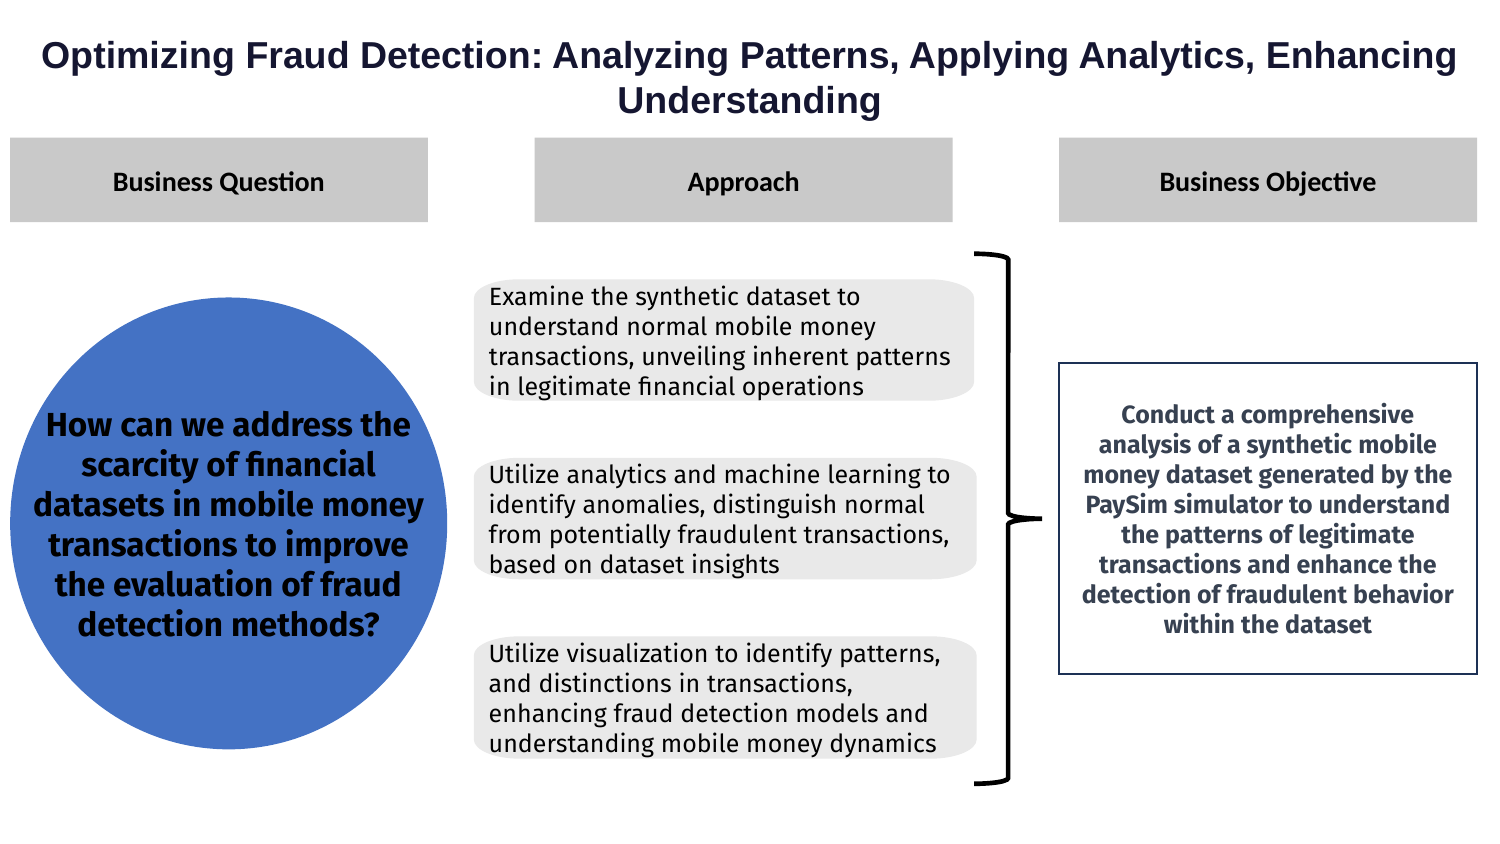

Optimizing Fraud Detection: Analyzing Patterns, Applying Analytics, Enhancing Understanding
Business Question
Approach
Business Objective

Examine the synthetic dataset to understand normal mobile money transactions, unveiling inherent patterns in legitimate financial operations
How can we address the scarcity of financial datasets in mobile money transactions to improve the evaluation of fraud detection methods?
Conduct a comprehensive analysis of a synthetic mobile money dataset generated by the PaySim simulator to understand the patterns of legitimate transactions and enhance the detection of fraudulent behavior within the dataset
Utilize analytics and machine learning to identify anomalies, distinguish normal from potentially fraudulent transactions, based on dataset insights
Utilize visualization to identify patterns, and distinctions in transactions, enhancing fraud detection models and understanding mobile money dynamics